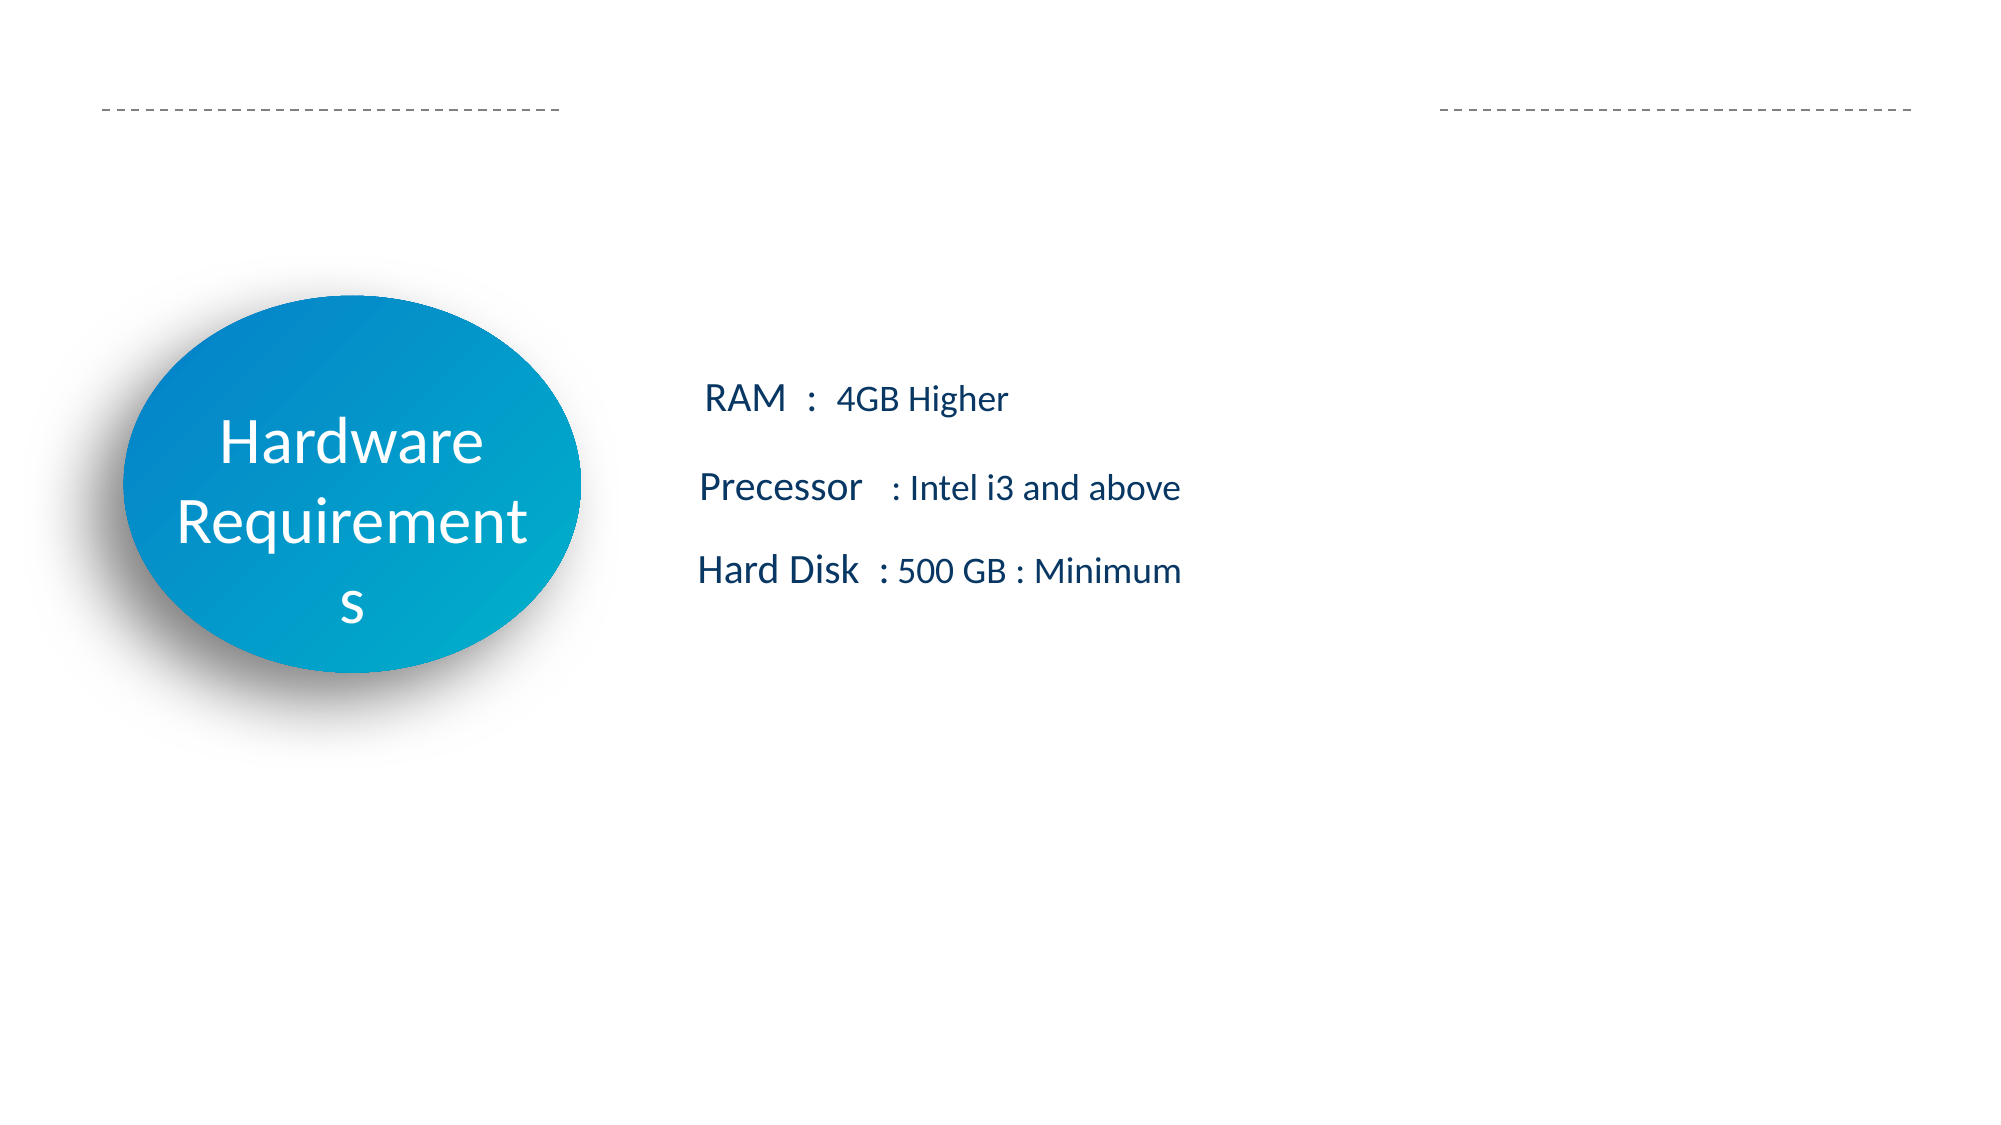

RAM  :  4GB Higher
Hardware Requirements
     Precessor   : Intel i3 and above
     Hard Disk  : 500 GB : Minimum